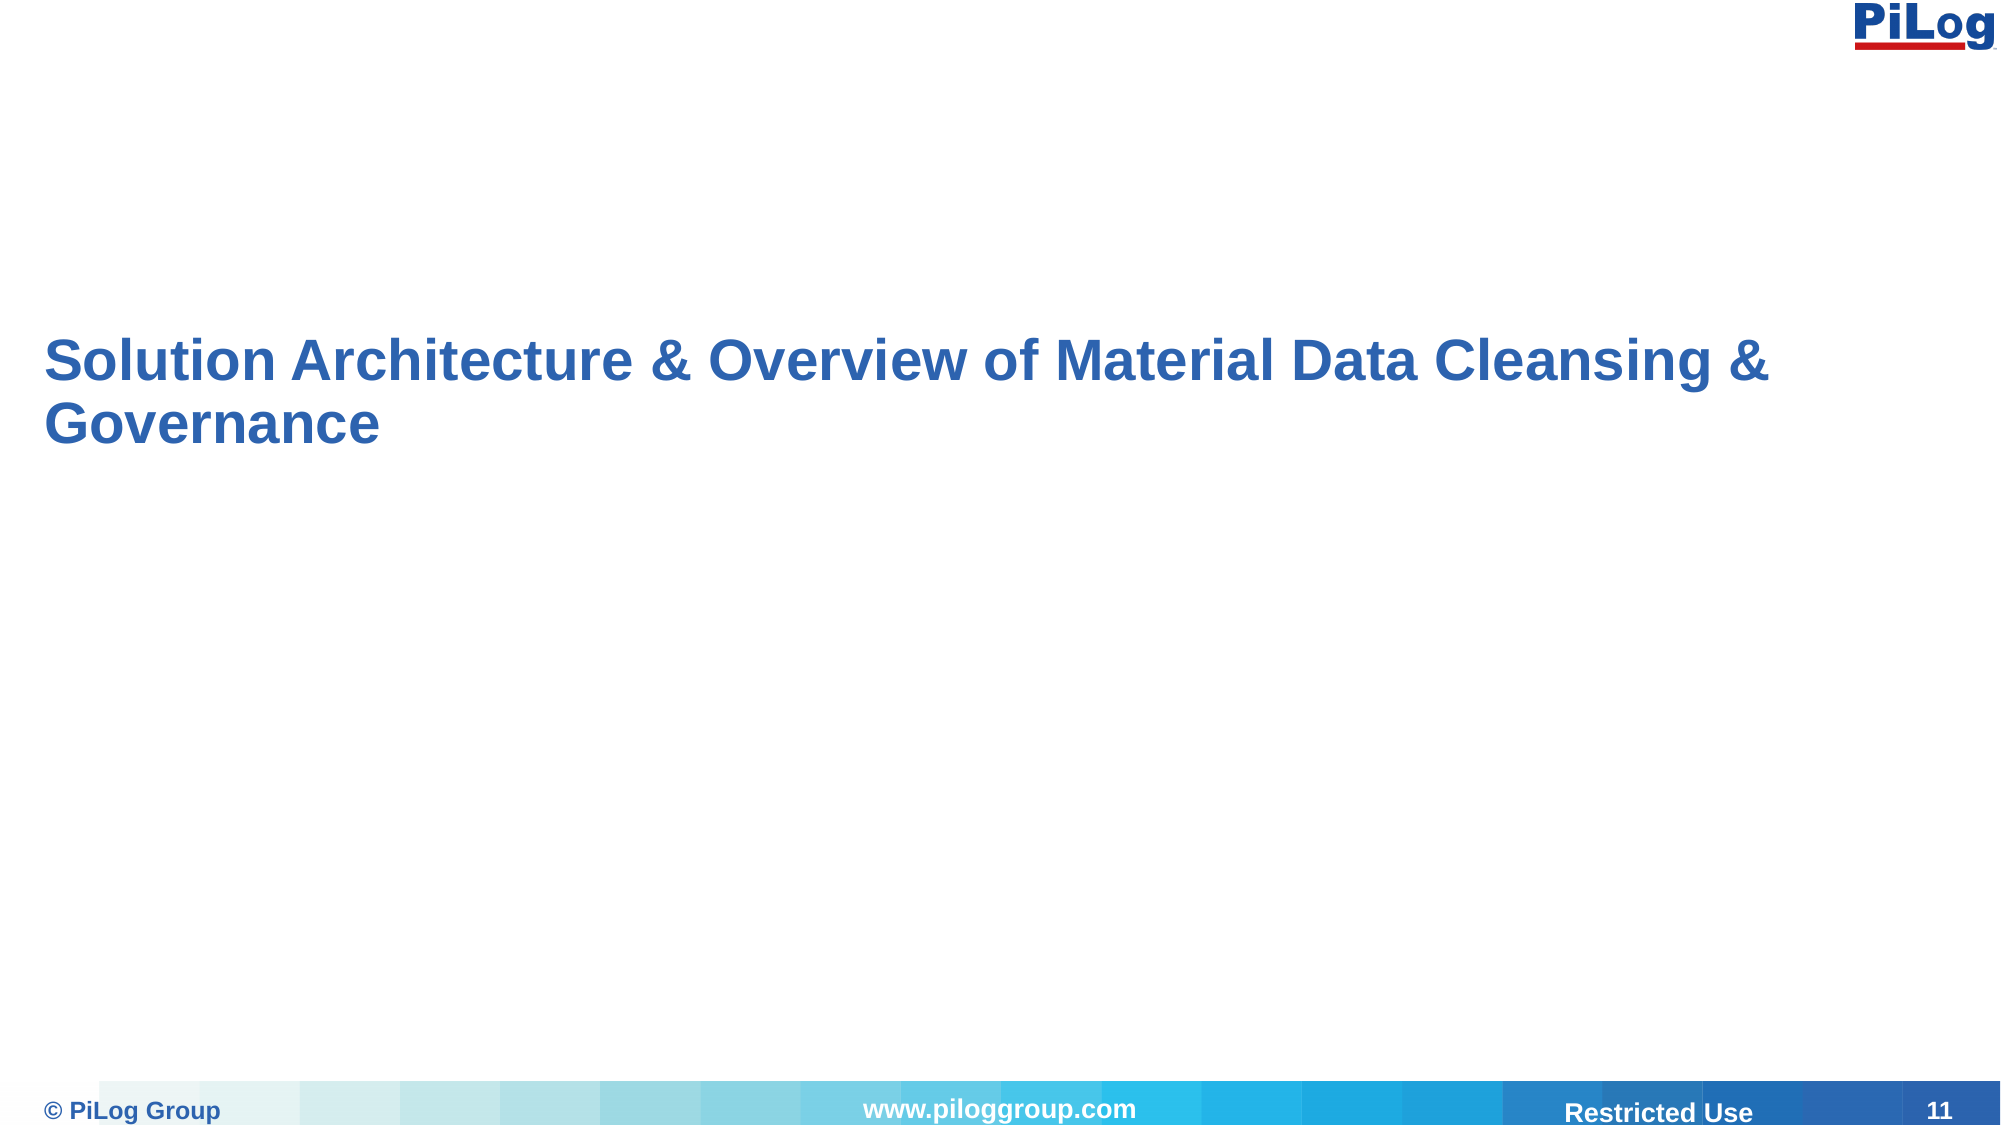

# Solution Architecture & Overview of Material Data Cleansing & Governance
© PiLog Group
11
www.piloggroup.com
Restricted Use